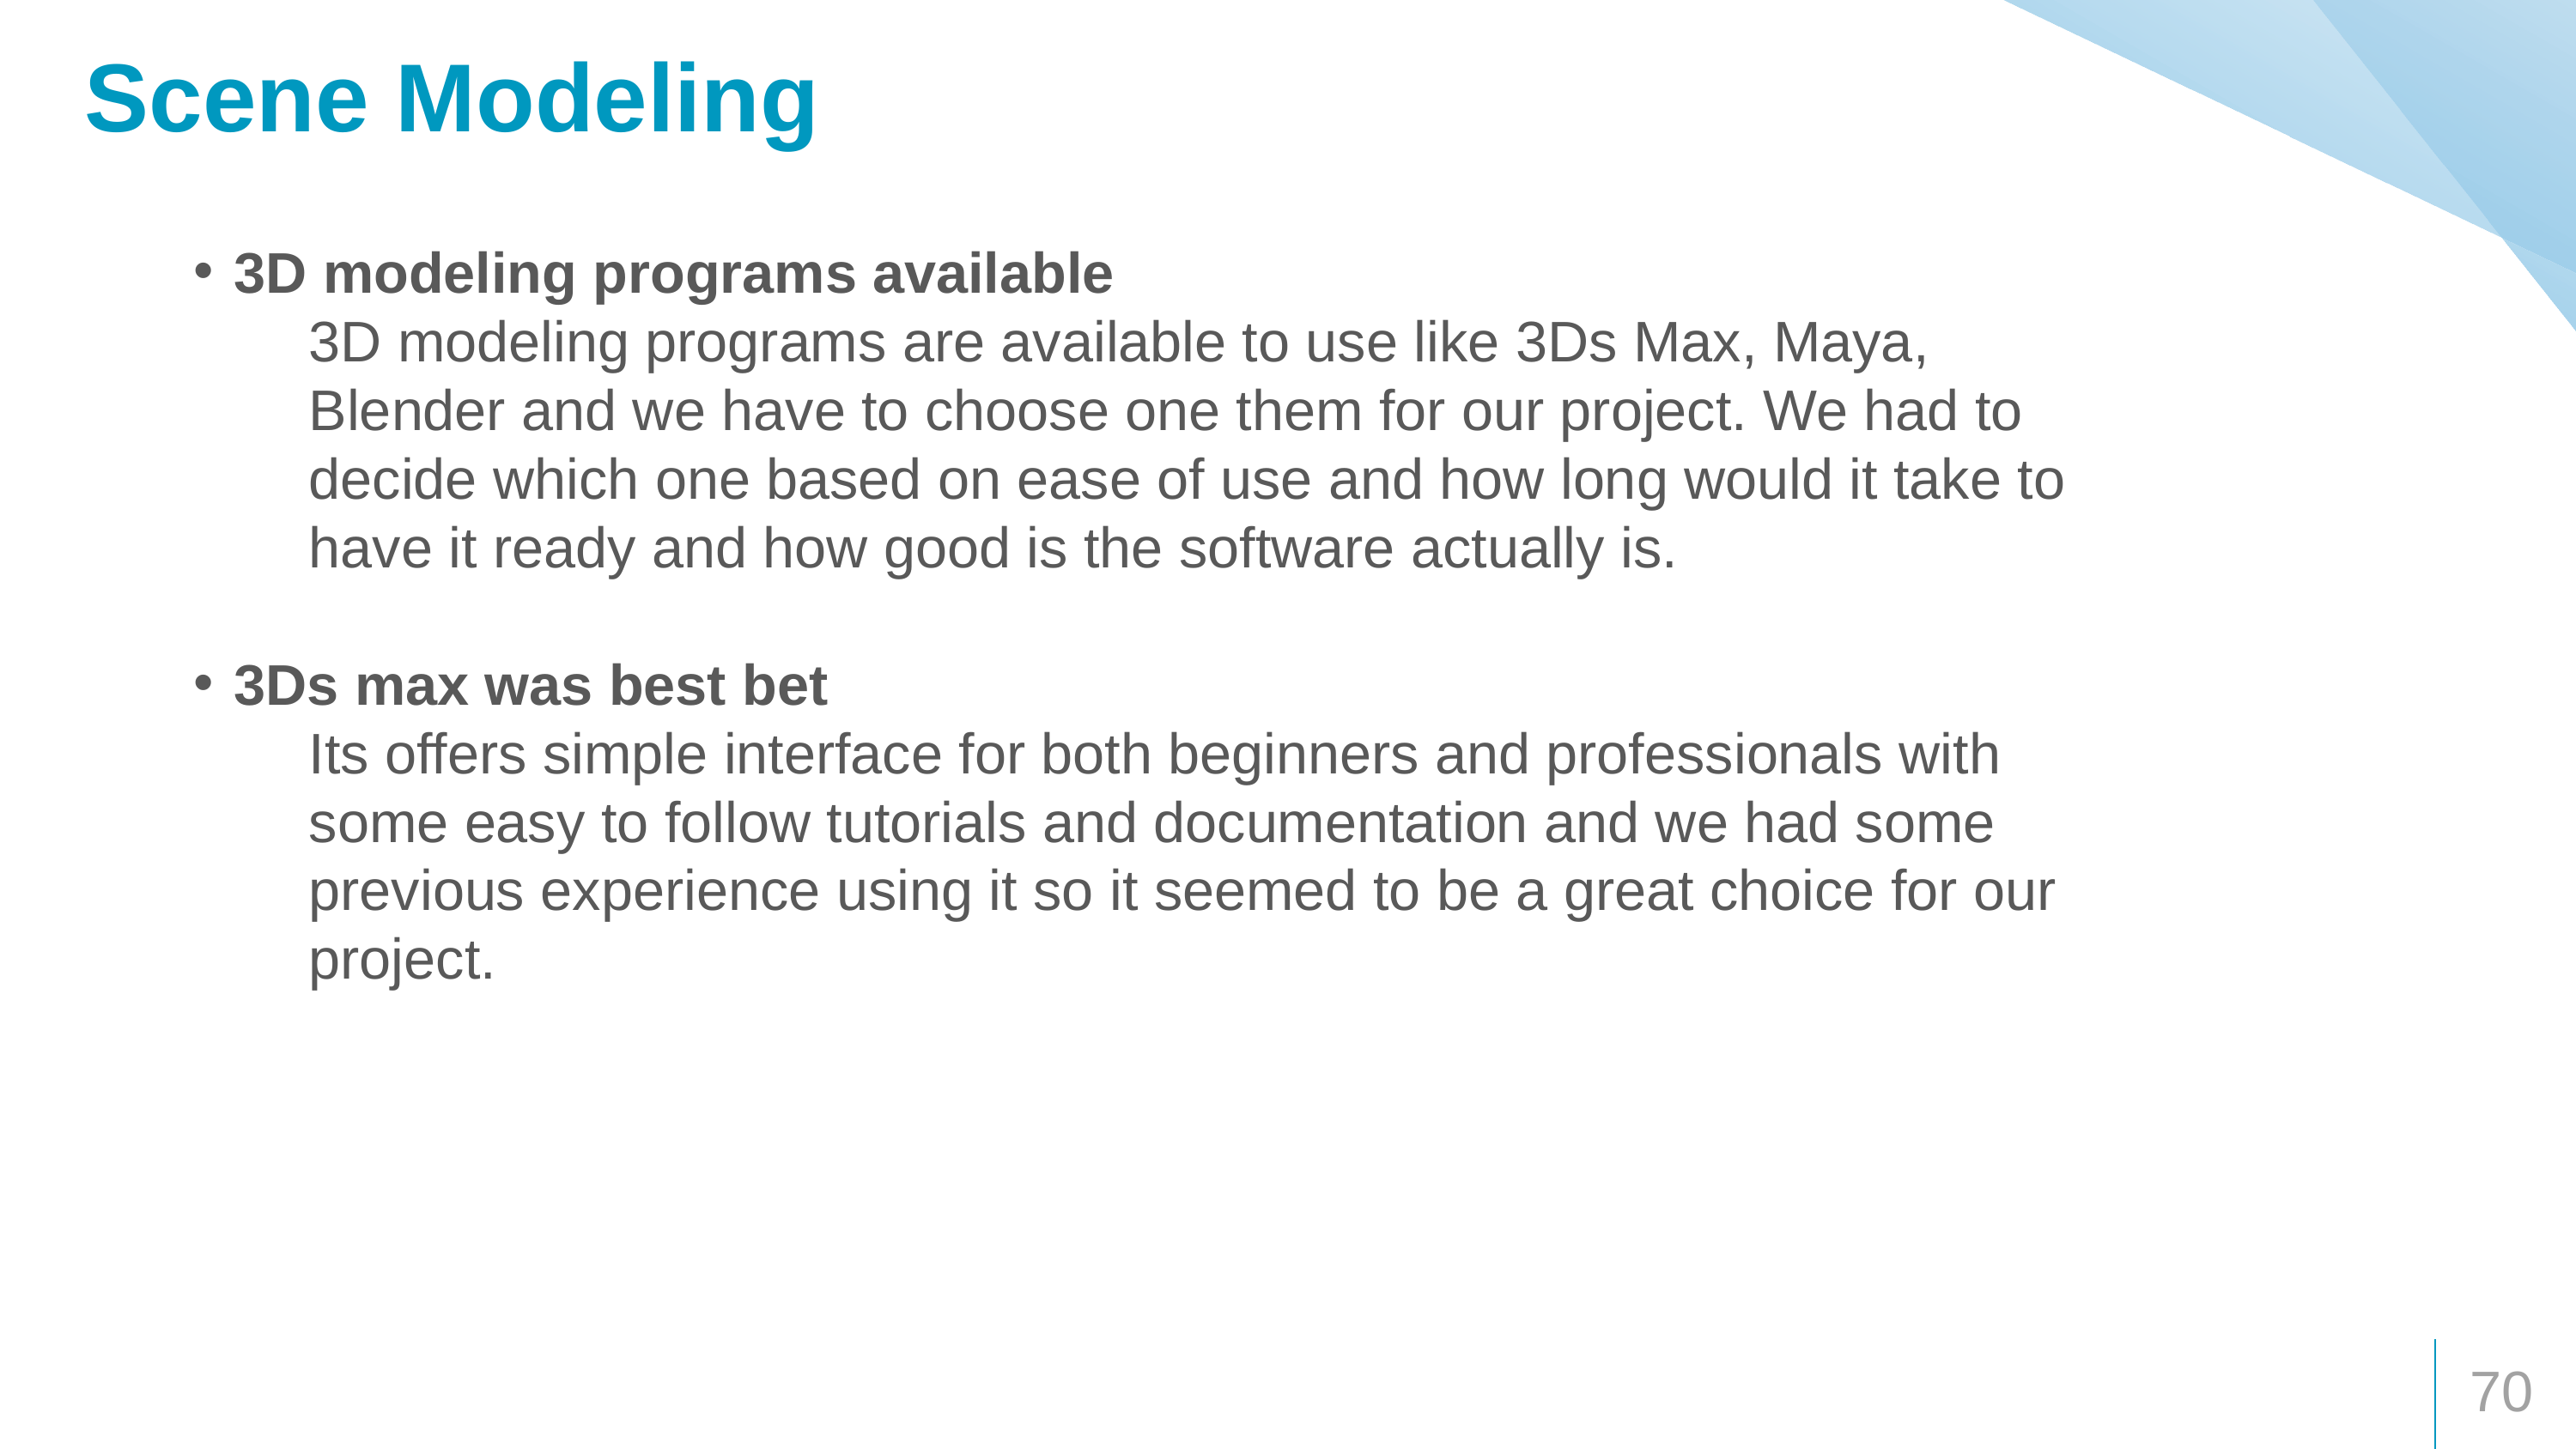

Scene Modeling

3D modeling programs available
3D modeling programs are available to use like 3Ds Max, Maya, Blender and we have to choose one them for our project. We had to decide which one based on ease of use and how long would it take to have it ready and how good is the software actually is.

3Ds max was best bet
Its offers simple interface for both beginners and professionals with some easy to follow tutorials and documentation and we had some previous experience using it so it seemed to be a great choice for our project.
70